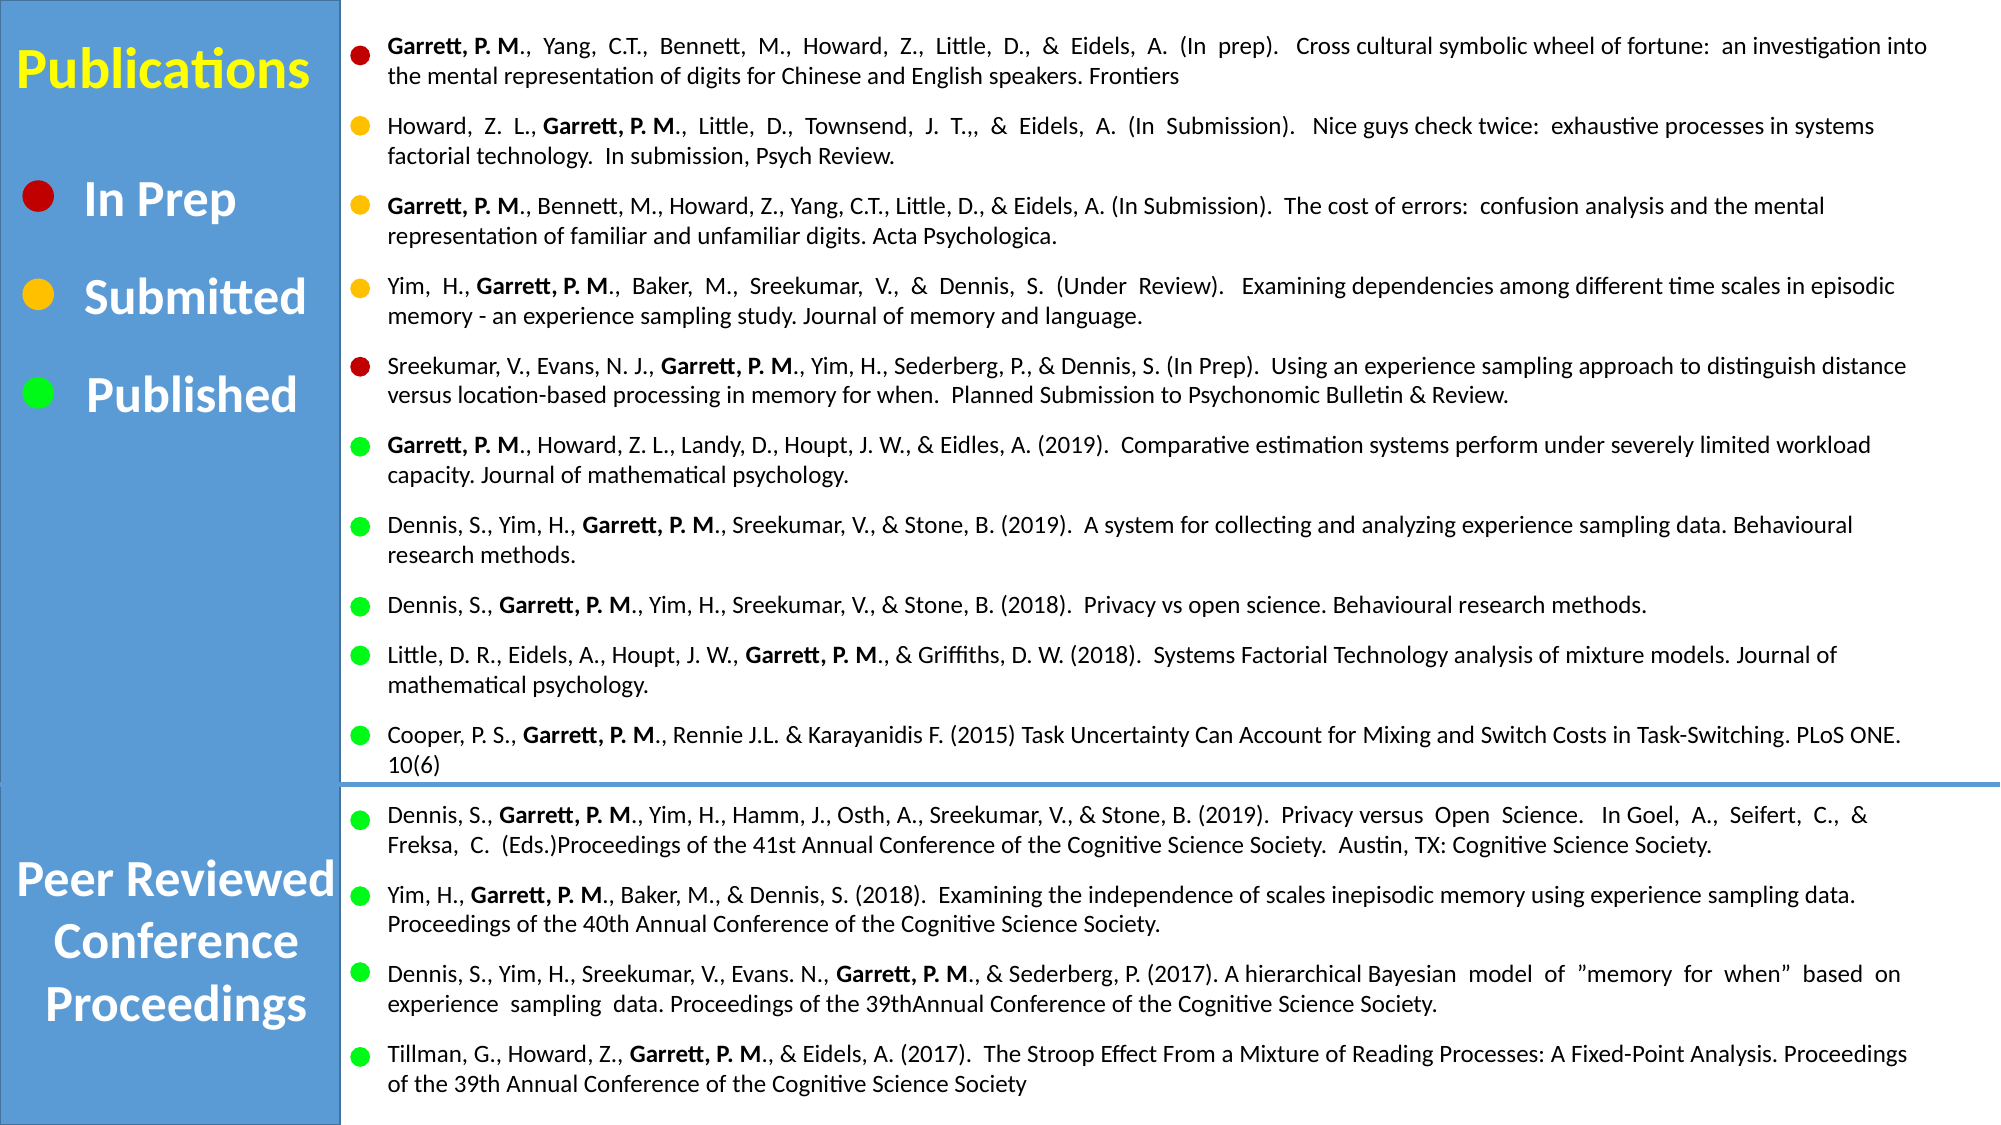

Publications
Garrett, P. M.,  Yang,  C.T.,  Bennett,  M.,  Howard,  Z.,  Little,  D.,  &  Eidels,  A.  (In  prep).   Cross cultural symbolic wheel of fortune:  an investigation into the mental representation of digits for Chinese and English speakers. Frontiers

Howard,  Z.  L., Garrett, P. M.,  Little,  D.,  Townsend,  J.  T.,,  &  Eidels,  A.  (In  Submission).   Nice guys check twice:  exhaustive processes in systems factorial technology.  In submission, Psych Review.

Garrett, P. M., Bennett, M., Howard, Z., Yang, C.T., Little, D., & Eidels, A. (In Submission).  The cost of errors:  confusion analysis and the mental representation of familiar and unfamiliar digits. Acta Psychologica.

Yim,  H., Garrett, P. M.,  Baker,  M.,  Sreekumar,  V.,  &  Dennis,  S.  (Under  Review).   Examining dependencies among different time scales in episodic memory - an experience sampling study. Journal of memory and language.

Sreekumar, V., Evans, N. J., Garrett, P. M., Yim, H., Sederberg, P., & Dennis, S. (In Prep).  Using an experience sampling approach to distinguish distance versus location-based processing in memory for when.  Planned Submission to Psychonomic Bulletin & Review.

Garrett, P. M., Howard, Z. L., Landy, D., Houpt, J. W., & Eidles, A. (2019).  Comparative estimation systems perform under severely limited workload capacity. Journal of mathematical psychology.

Dennis, S., Yim, H., Garrett, P. M., Sreekumar, V., & Stone, B. (2019).  A system for collecting and analyzing experience sampling data. Behavioural research methods.

Dennis, S., Garrett, P. M., Yim, H., Sreekumar, V., & Stone, B. (2018).  Privacy vs open science. Behavioural research methods.

Little, D. R., Eidels, A., Houpt, J. W., Garrett, P. M., & Griffiths, D. W. (2018).  Systems Factorial Technology analysis of mixture models. Journal of mathematical psychology.

Cooper, P. S., Garrett, P. M., Rennie J.L. & Karayanidis F. (2015) Task Uncertainty Can Account for Mixing and Switch Costs in Task-Switching. PLoS ONE. 10(6)

Dennis, S., Garrett, P. M., Yim, H., Hamm, J., Osth, A., Sreekumar, V., & Stone, B. (2019).  Privacy versus  Open  Science.   In Goel,  A.,  Seifert,  C.,  &  Freksa,  C.  (Eds.)Proceedings of the 41st Annual Conference of the Cognitive Science Society.  Austin, TX: Cognitive Science Society.

Yim, H., Garrett, P. M., Baker, M., & Dennis, S. (2018).  Examining the independence of scales inepisodic memory using experience sampling data. Proceedings of the 40th Annual Conference of the Cognitive Science Society.

Dennis, S., Yim, H., Sreekumar, V., Evans. N., Garrett, P. M., & Sederberg, P. (2017). A hierarchical Bayesian  model  of  ”memory  for  when”  based  on  experience  sampling  data. Proceedings of the 39thAnnual Conference of the Cognitive Science Society.

Tillman, G., Howard, Z., Garrett, P. M., & Eidels, A. (2017).  The Stroop Effect From a Mixture of Reading Processes: A Fixed-Point Analysis. Proceedings of the 39th Annual Conference of the Cognitive Science Society

In Prep

Submitted

Published

Peer Reviewed
Conference
Proceedings